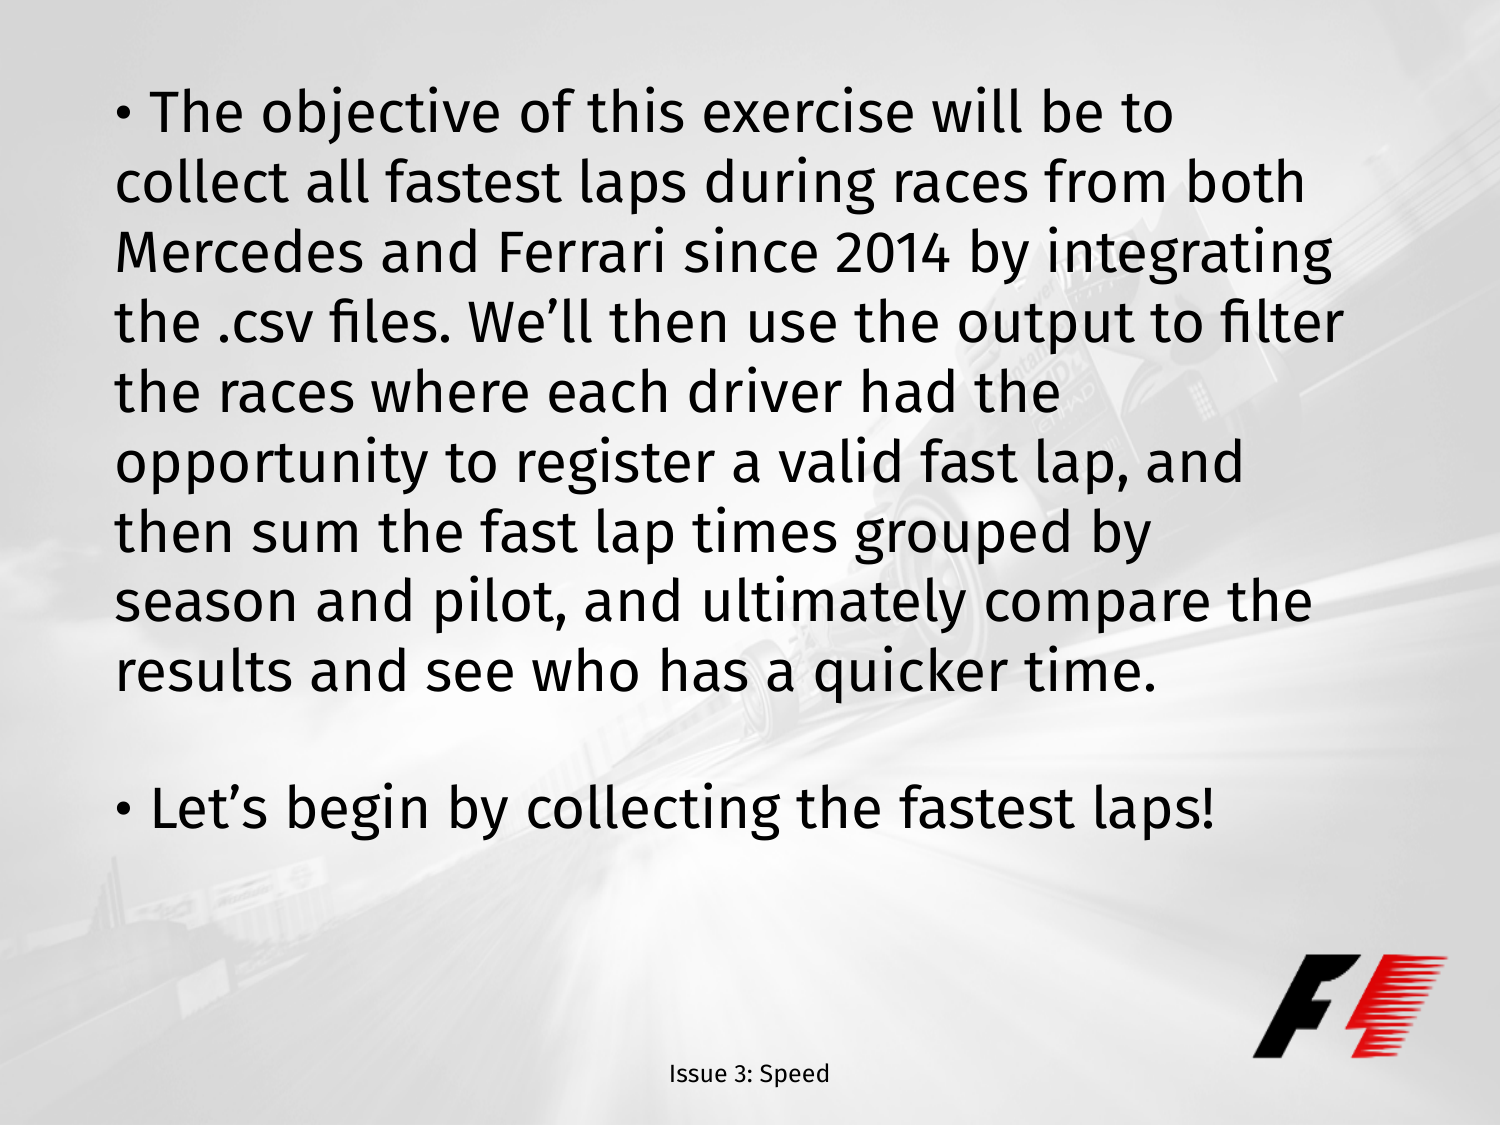

• The objective of this exercise will be to collect all fastest laps during races from both Mercedes and Ferrari since 2014 by integrating the .csv files. We’ll then use the output to filter the races where each driver had the opportunity to register a valid fast lap, and then sum the fast lap times grouped by season and pilot, and ultimately compare the results and see who has a quicker time.
• Let’s begin by collecting the fastest laps!
Issue 3: Speed